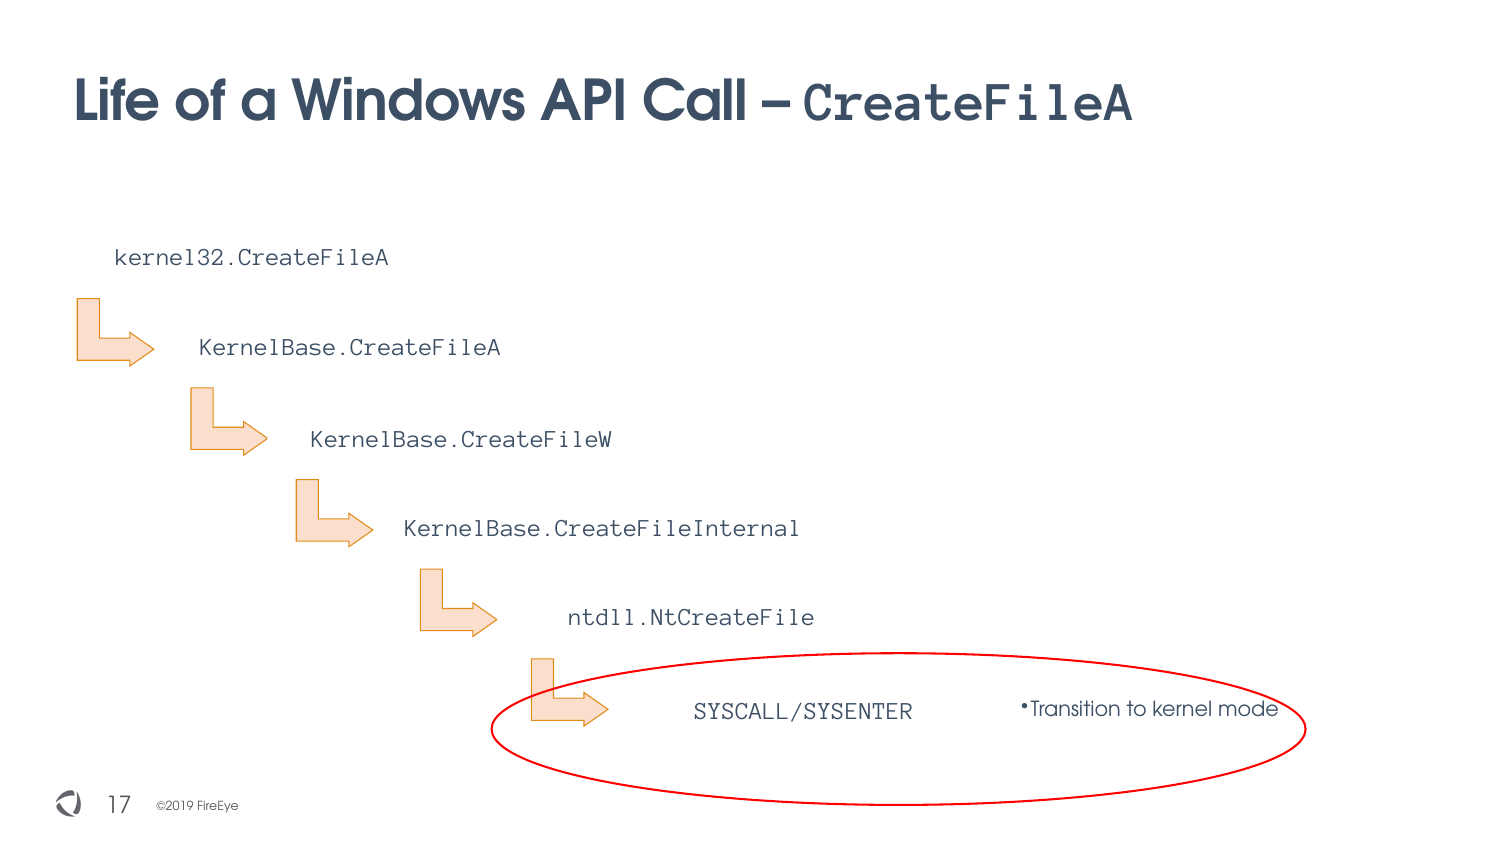

# Life of a Windows API Call – CreateFileA
kernel32.CreateFileA
KernelBase.CreateFileA
KernelBase.CreateFileW
KernelBase.CreateFileInternal
ntdll.NtCreateFile
SYSCALL/SYSENTER
Transition to kernel mode

17